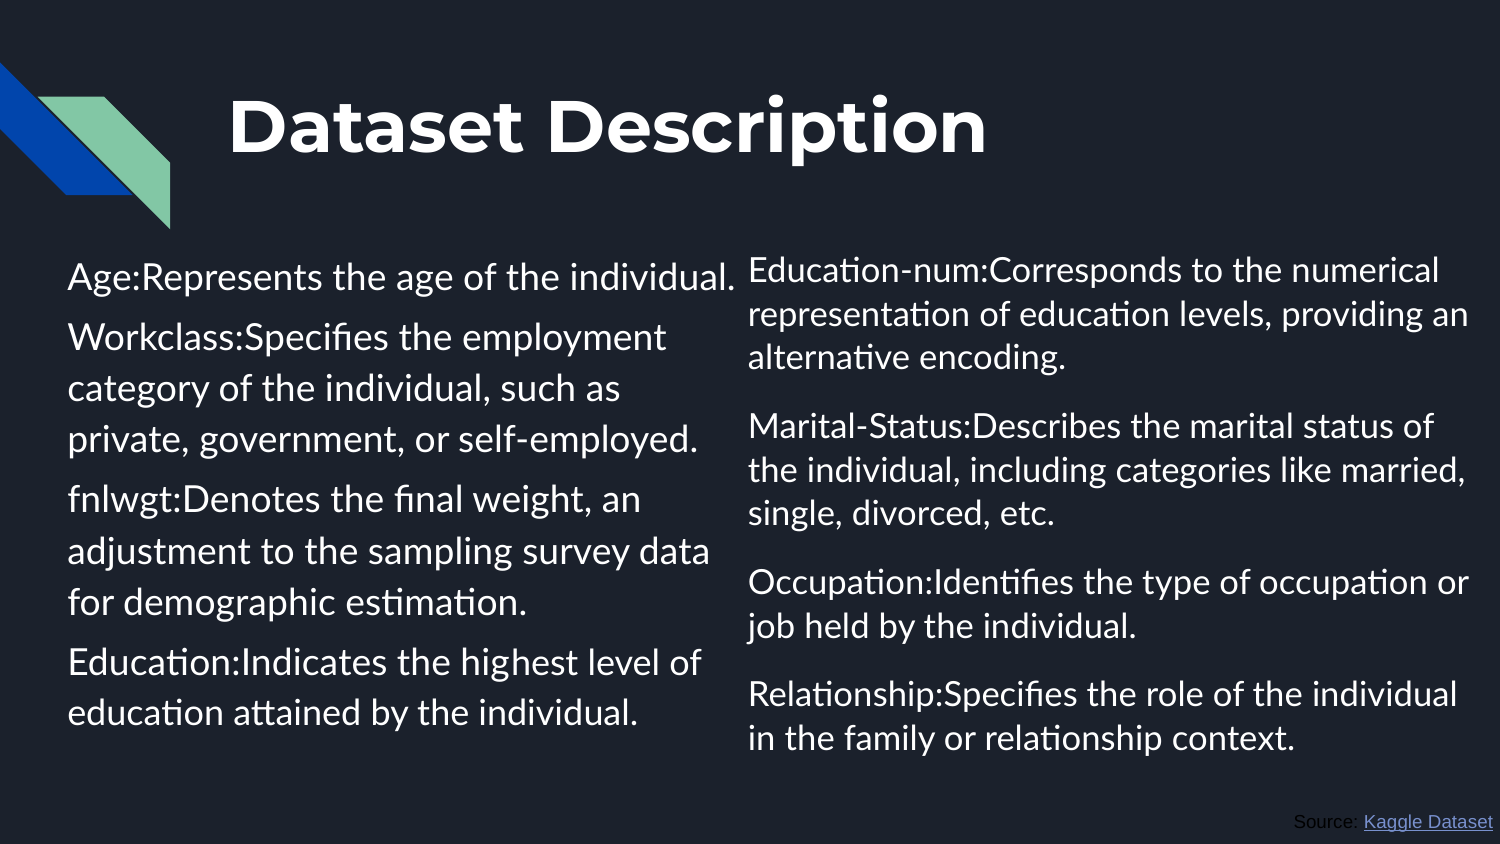

# Dataset Description
Age:Represents the age of the individual.
Workclass:Specifies the employment category of the individual, such as private, government, or self-employed.
fnlwgt:Denotes the final weight, an adjustment to the sampling survey data for demographic estimation.
Education:Indicates the highest level of education attained by the individual.

Education-num:Corresponds to the numerical representation of education levels, providing an alternative encoding.
Marital-Status:Describes the marital status of the individual, including categories like married, single, divorced, etc.
Occupation:Identifies the type of occupation or job held by the individual.
Relationship:Specifies the role of the individual in the family or relationship context.

Source: Kaggle Dataset